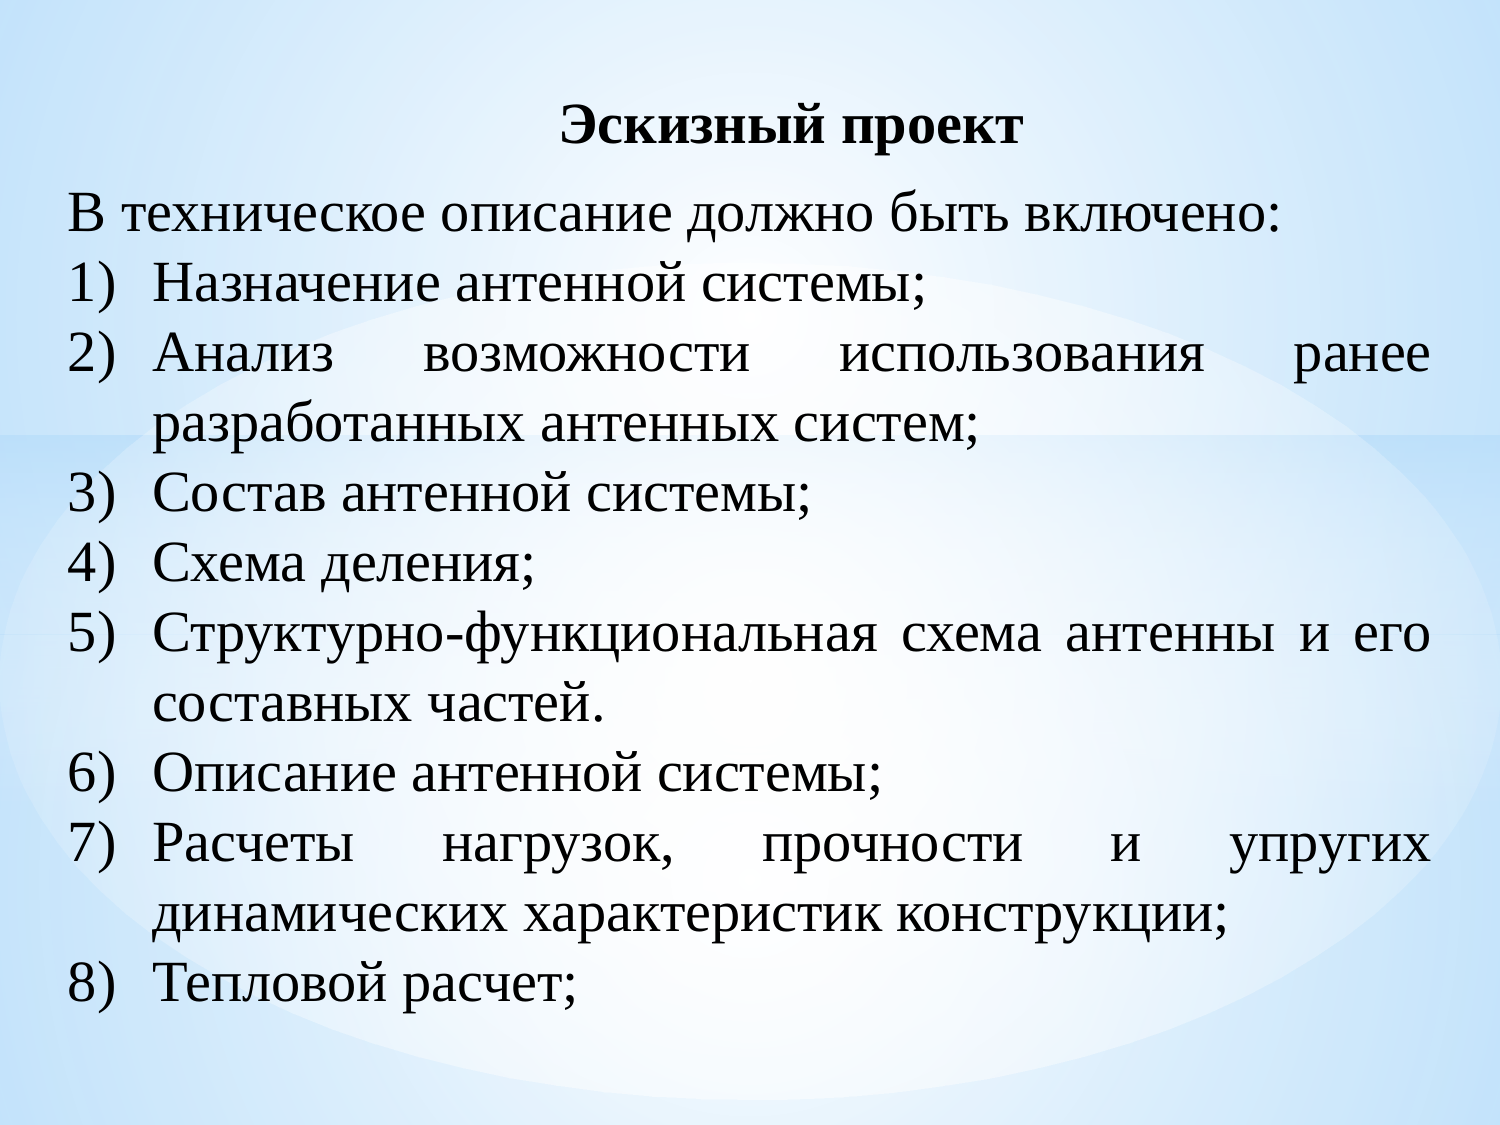

Эскизный проект
В техническое описание должно быть включено:
Назначение антенной системы;
Анализ возможности использования ранее разработанных антенных систем;
Состав антенной системы;
Схема деления;
Структурно-функциональная схема антенны и его составных частей.
Описание антенной системы;
Расчеты нагрузок, прочности и упругих динамических характеристик конструкции;
Тепловой расчет;